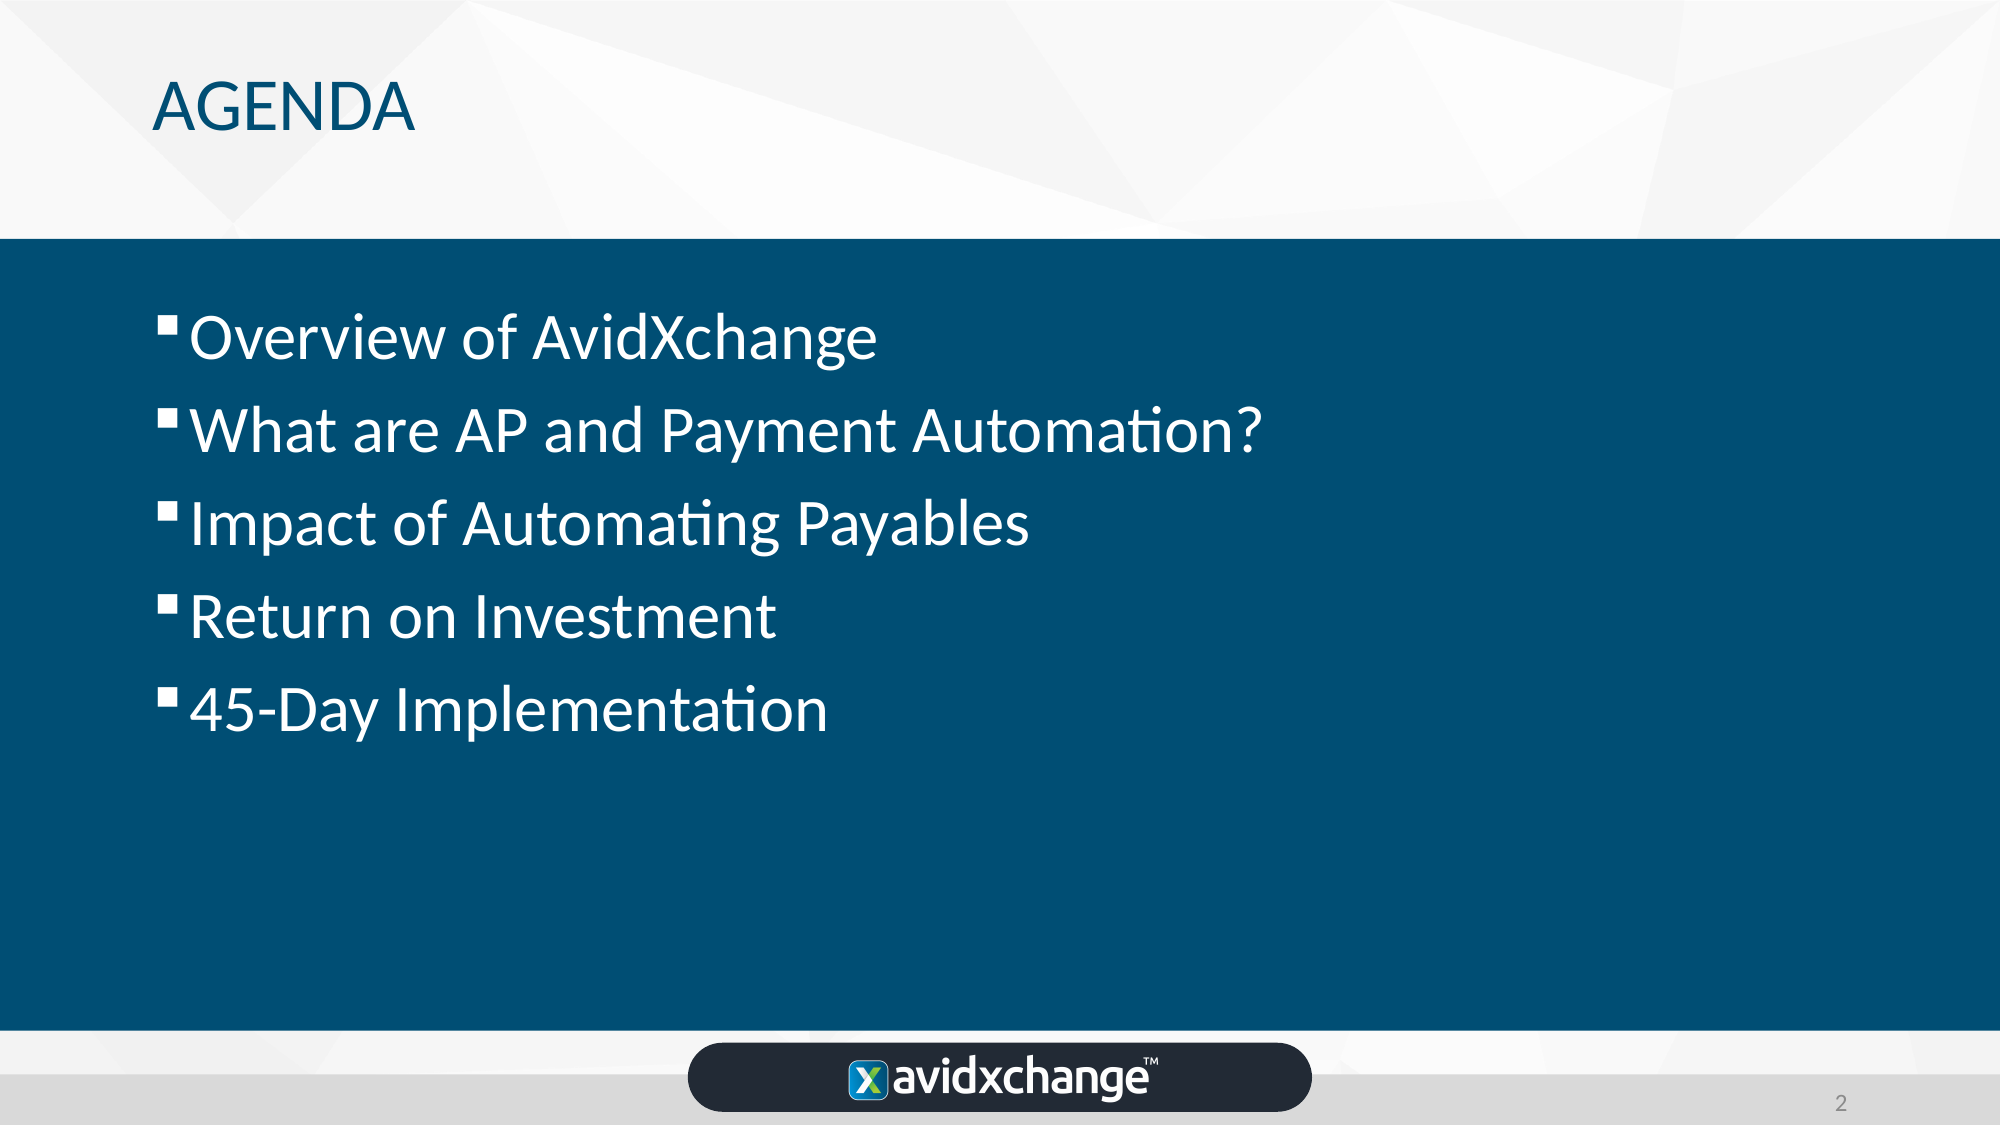

# AGENDA
Overview of AvidXchange
What are AP and Payment Automation?
Impact of Automating Payables
Return on Investment
45-Day Implementation

2